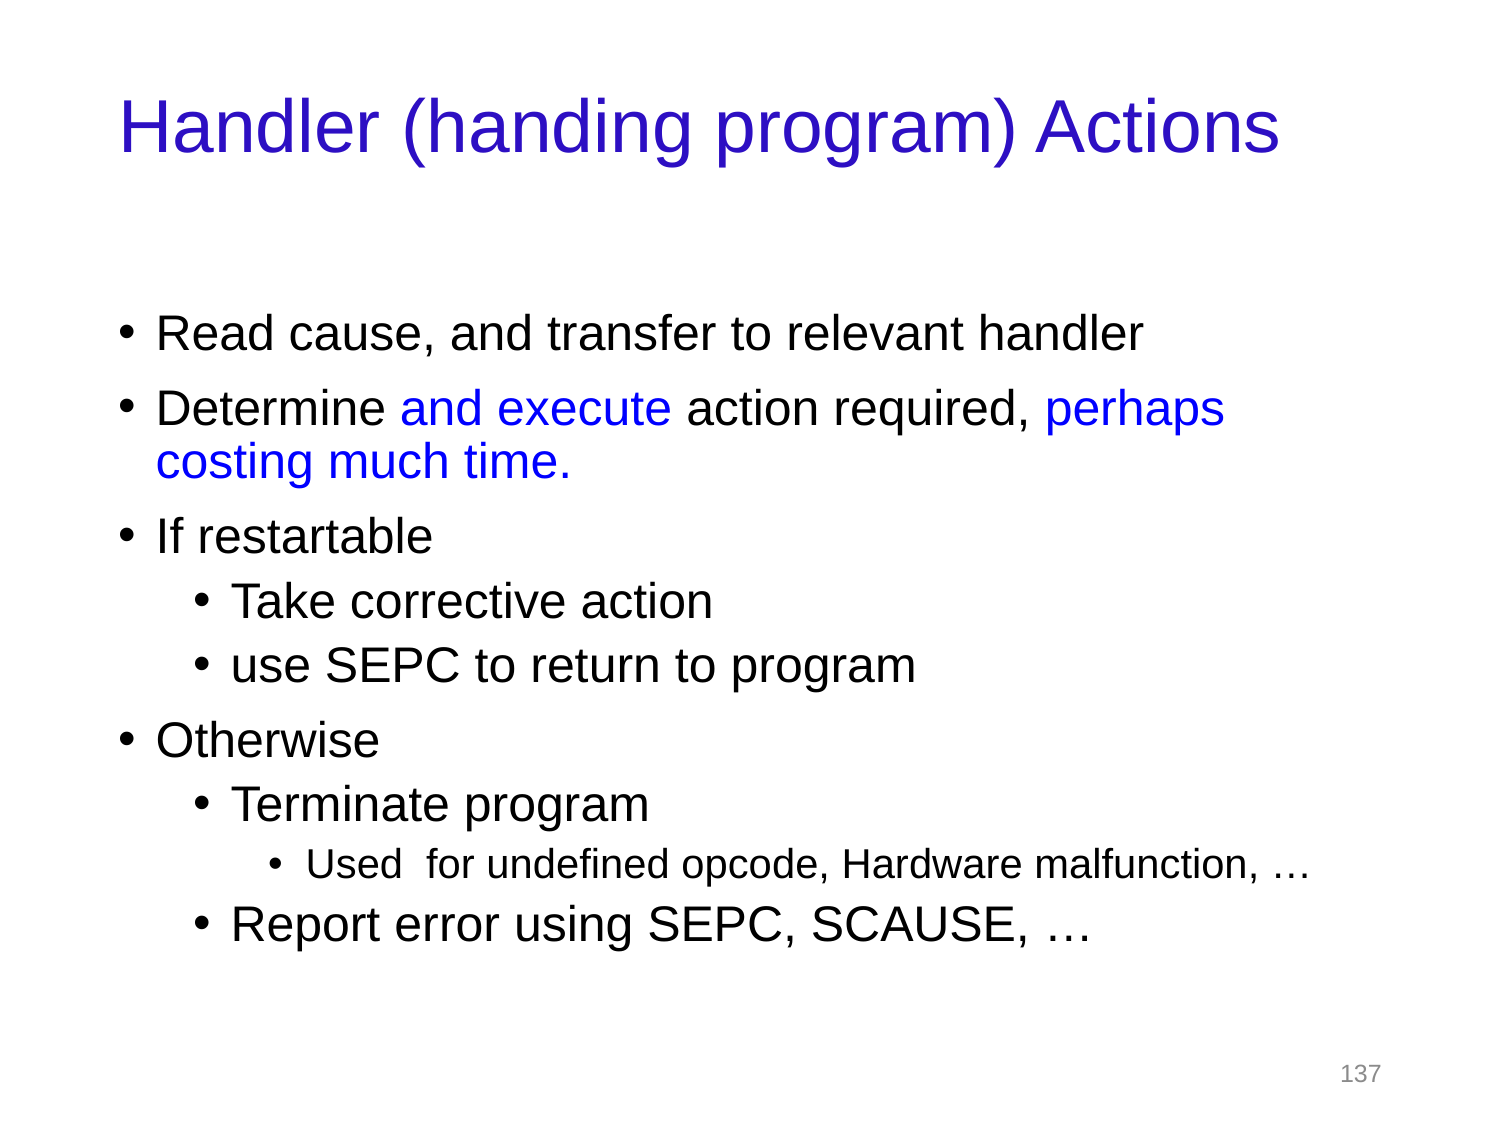

# Handler (handing program) Actions
Read cause, and transfer to relevant handler
Determine and execute action required, perhaps costing much time.
If restartable
Take corrective action
use SEPC to return to program
Otherwise
Terminate program
Used  for undefined opcode, Hardware malfunction, …
Report error using SEPC, SCAUSE, …
137